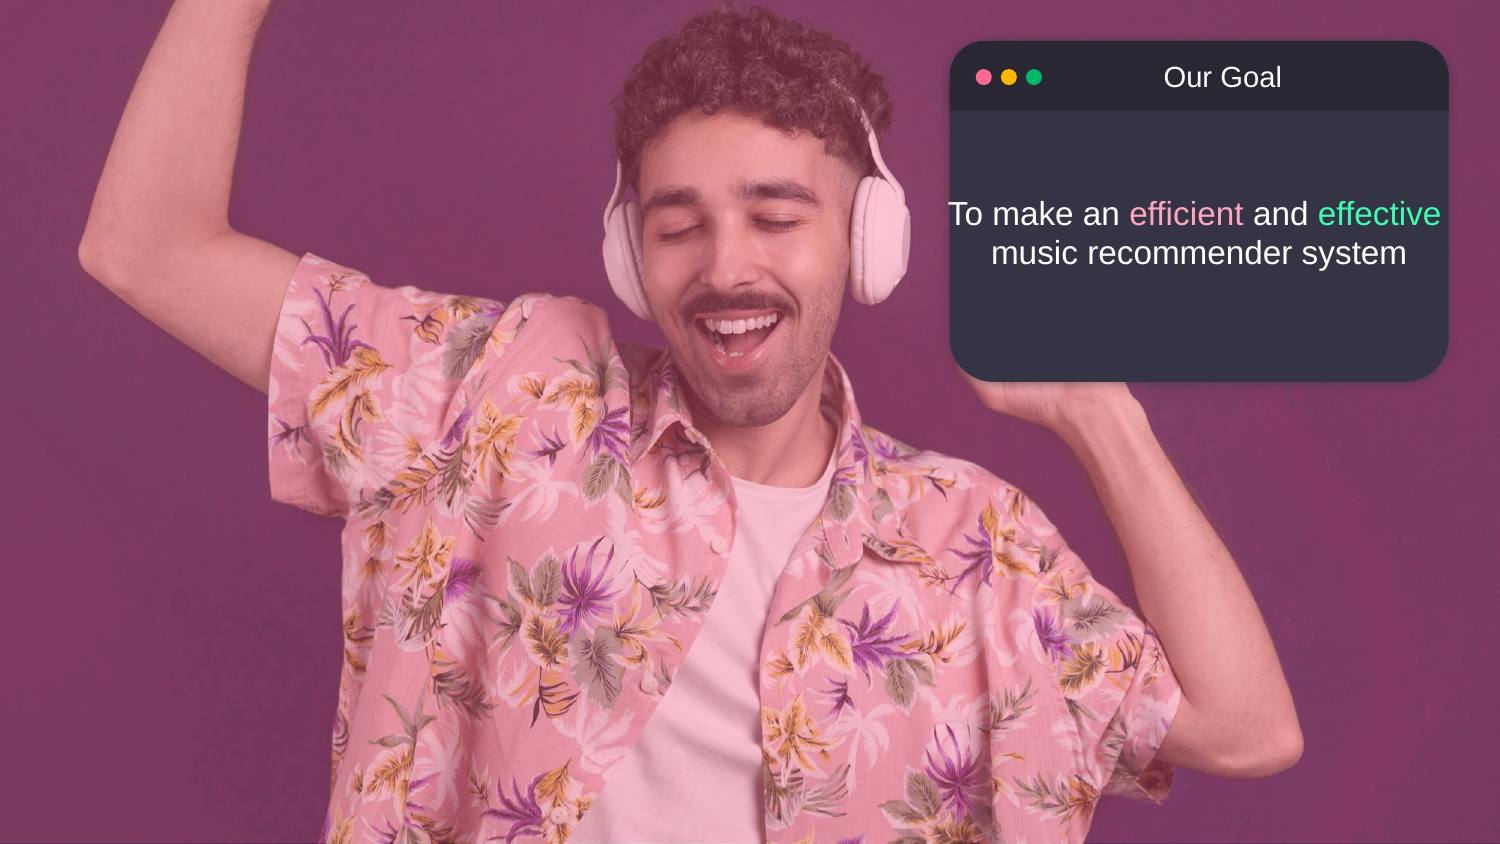

Our Goal

To make an efficient and effective
music recommender system